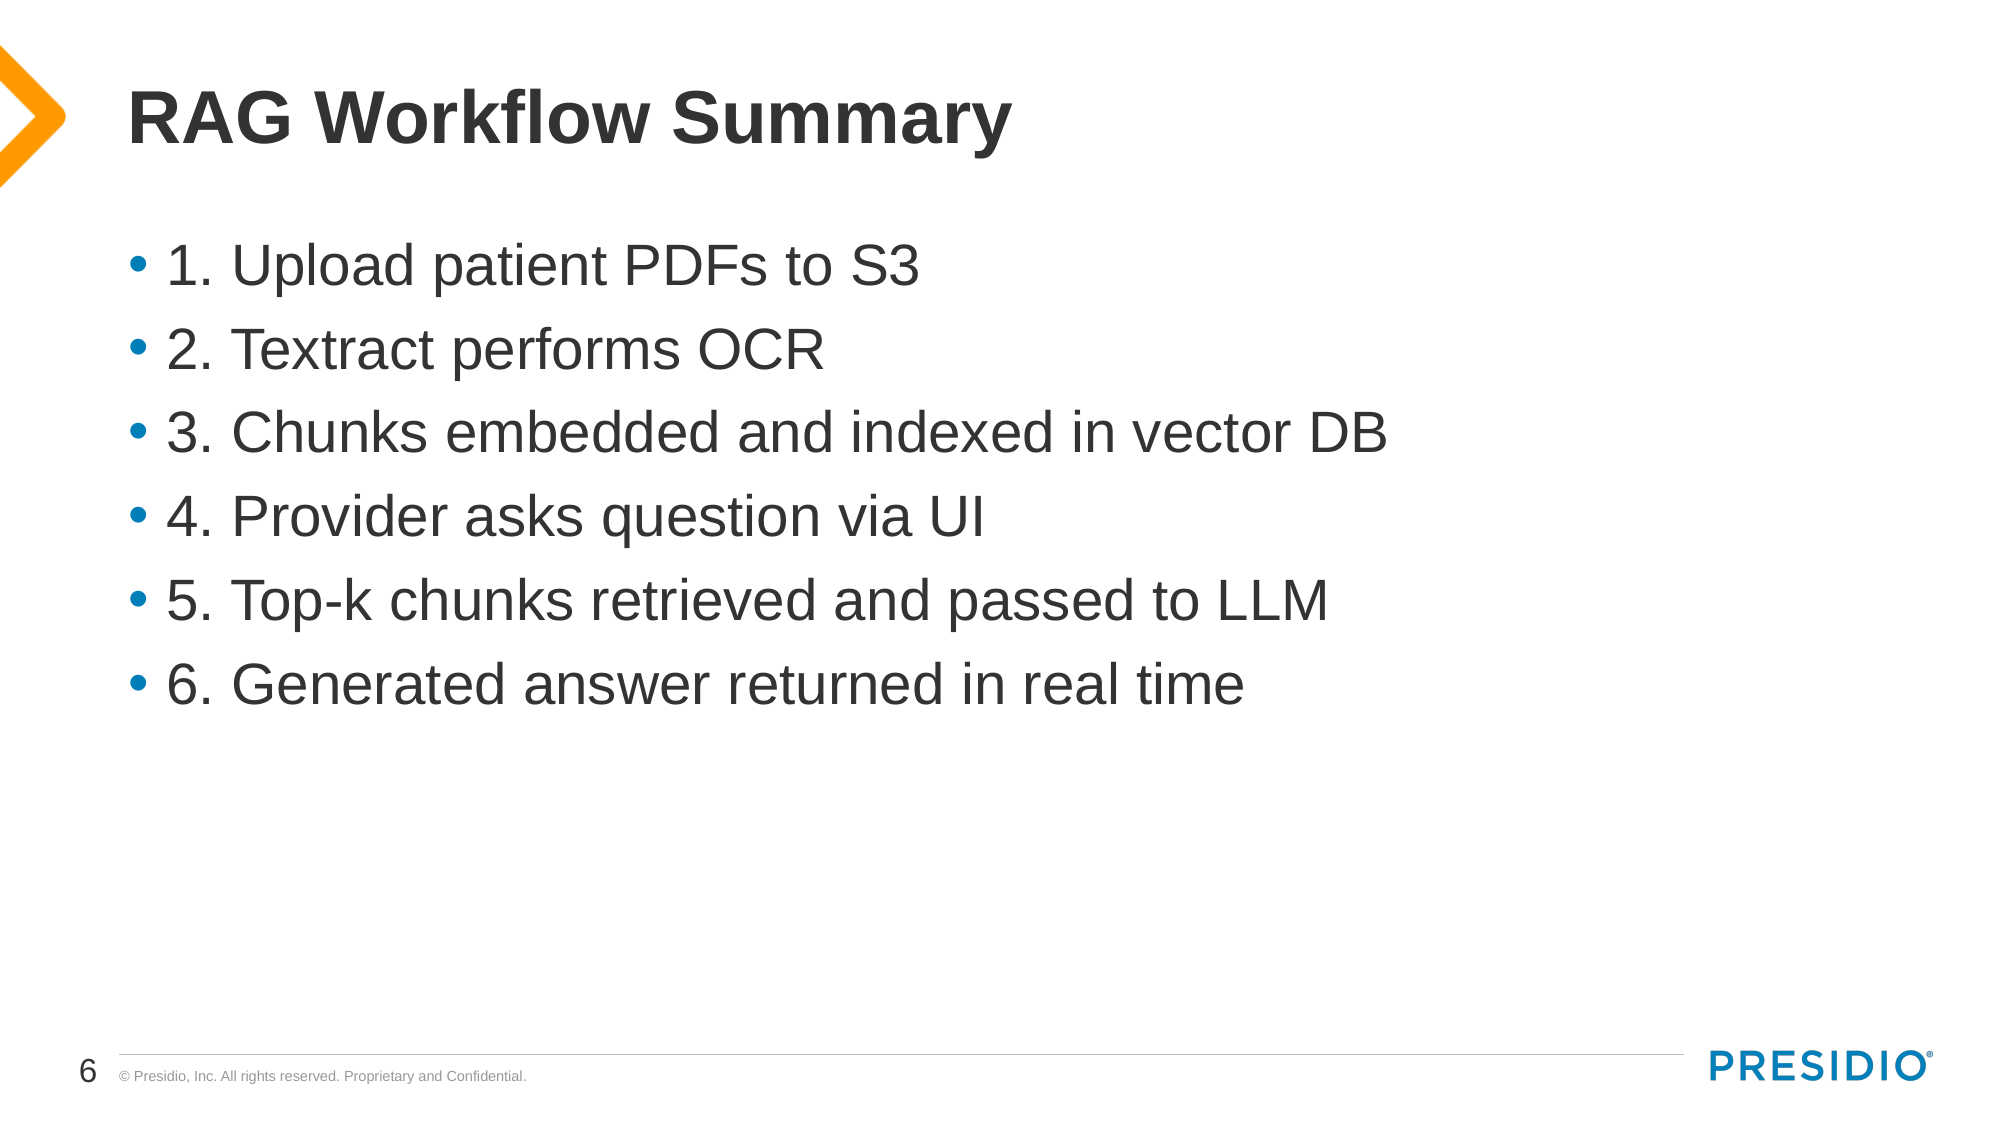

# RAG Workflow Summary
1. Upload patient PDFs to S3
2. Textract performs OCR
3. Chunks embedded and indexed in vector DB
4. Provider asks question via UI
5. Top-k chunks retrieved and passed to LLM
6. Generated answer returned in real time
6